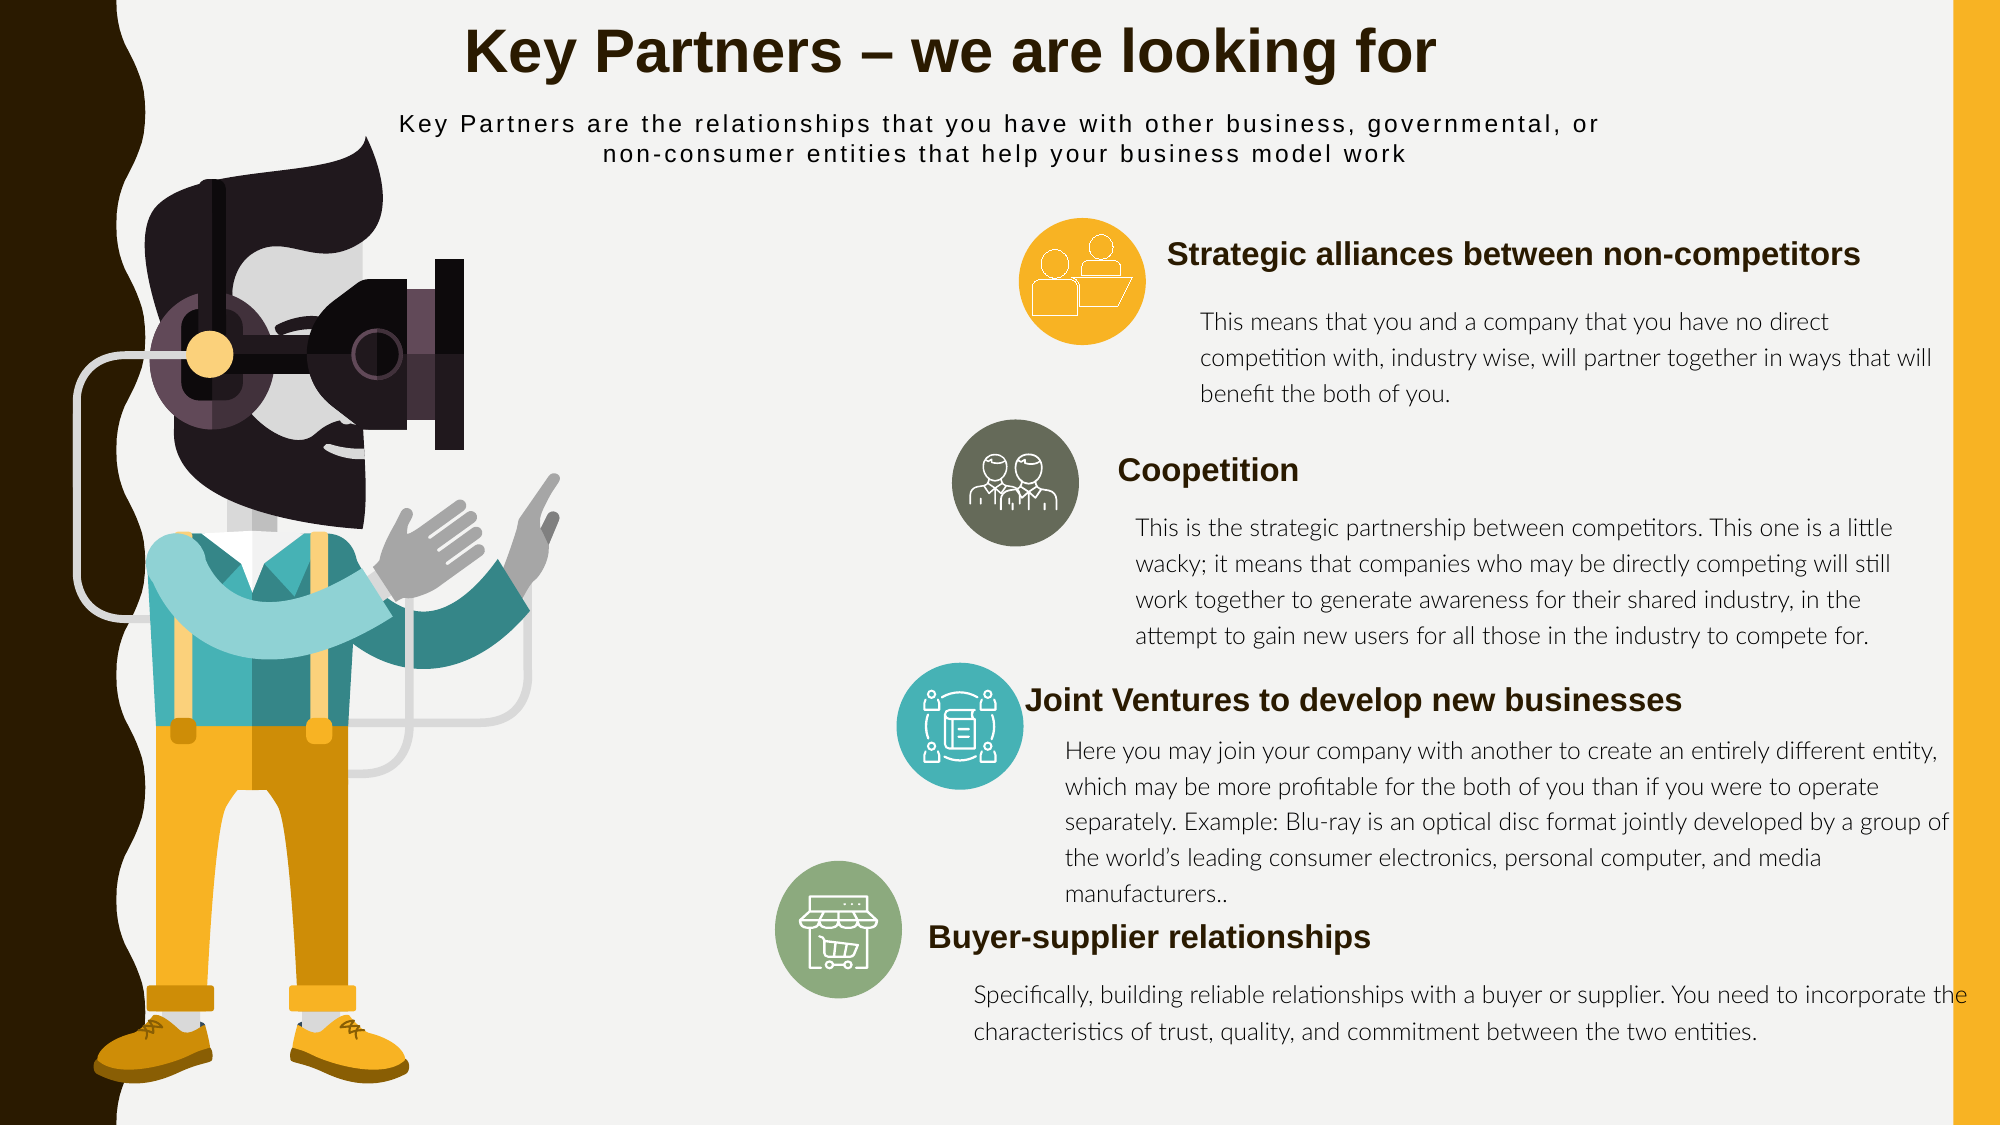

Key Partners – we are looking for
Key Partners are the relationships that you have with other business, governmental, or
 non-consumer entities that help your business model work

Strategic alliances between non-competitors

This means that you and a company that you have no direct competition with, industry wise, will partner together in ways that will benefit the both of you.

Coopetition

This is the strategic partnership between competitors. This one is a little wacky; it means that companies who may be directly competing will still work together to generate awareness for their shared industry, in the attempt to gain new users for all those in the industry to compete for.

Joint Ventures to develop new businesses

Here you may join your company with another to create an entirely different entity, which may be more profitable for the both of you than if you were to operate separately. Example: Blu-ray is an optical disc format jointly developed by a group of the world’s leading consumer electronics, personal computer, and media manufacturers..

Buyer-supplier relationships
Specifically, building reliable relationships with a buyer or supplier. You need to incorporate the characteristics of trust, quality, and commitment between the two entities.